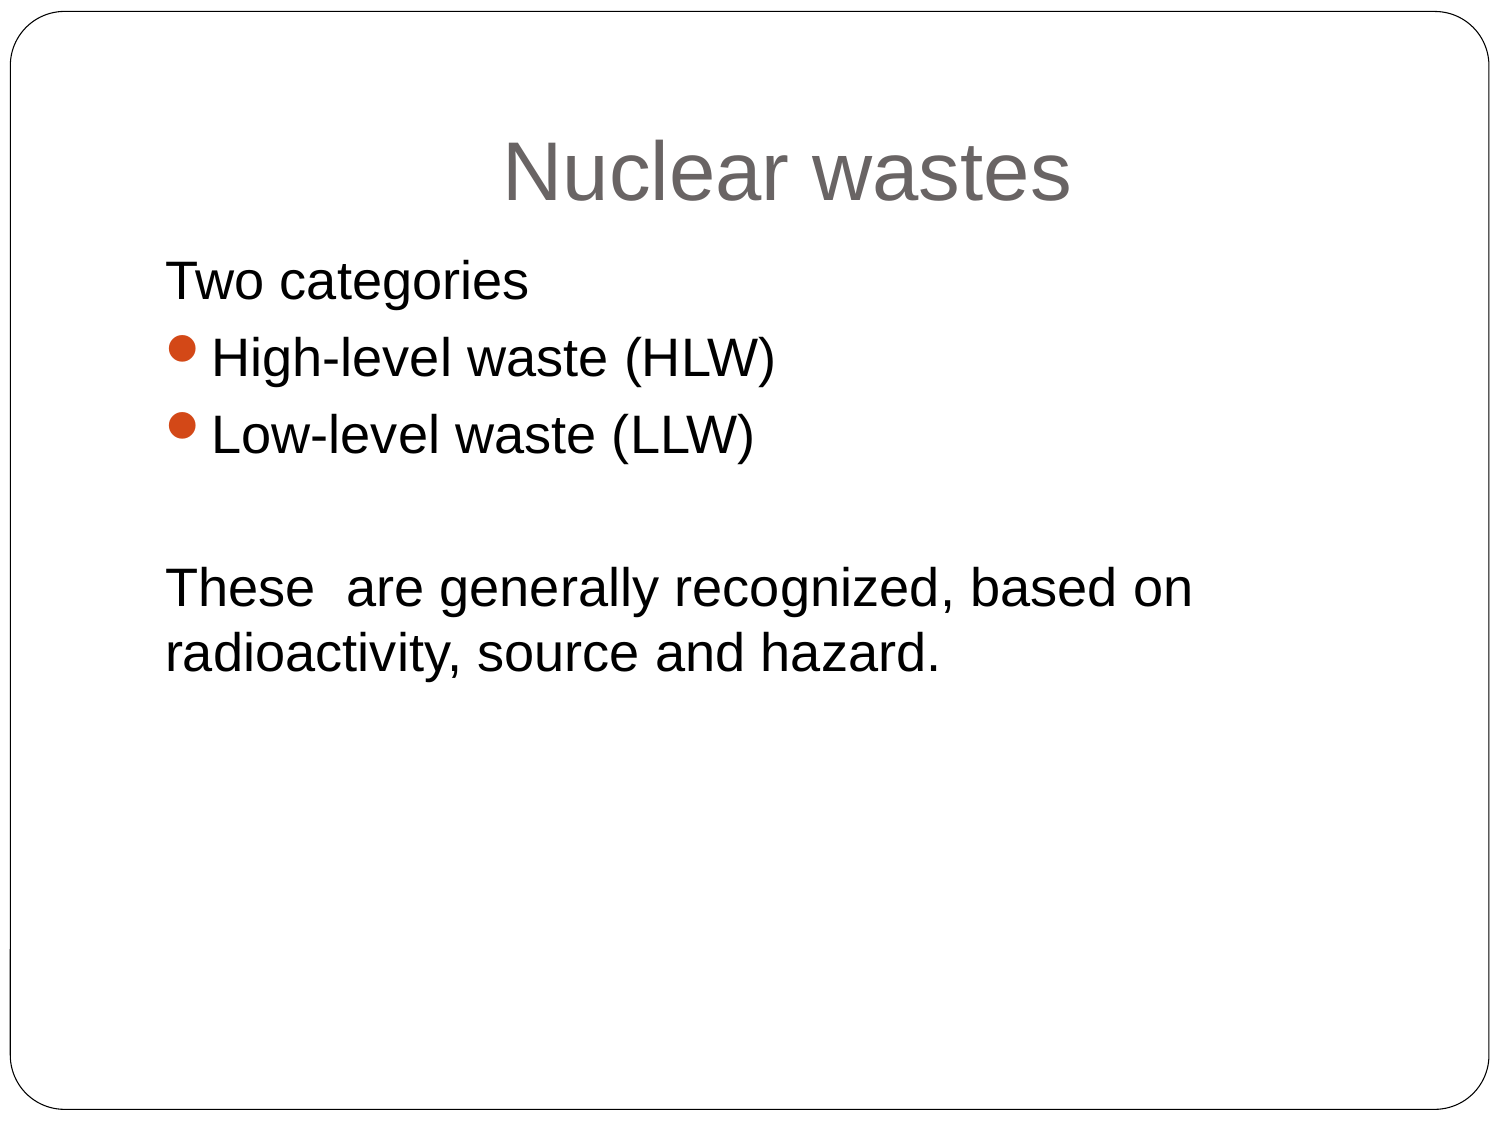

# Nuclear wastes
Two categories
High-level waste (HLW)
Low-level waste (LLW)

These  are generally recognized, based on radioactivity, source and hazard.